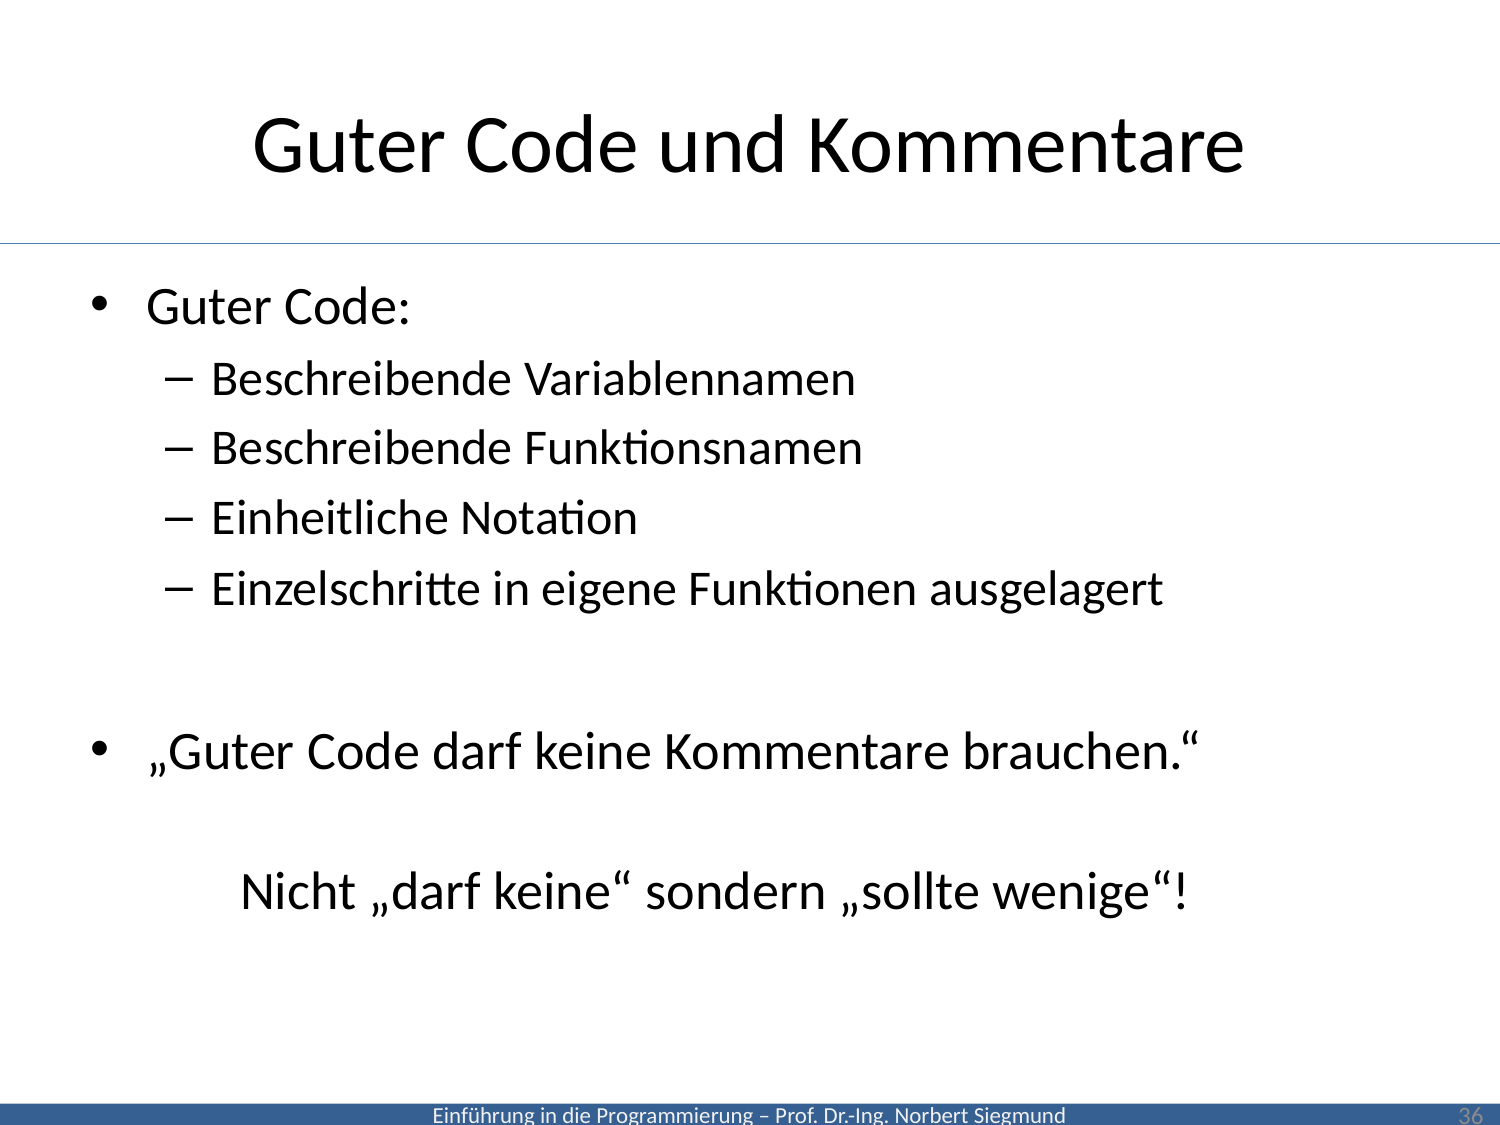

# Guter Code und Kommentare
Guter Code:
Beschreibende Variablennamen
Beschreibende Funktionsnamen
Einheitliche Notation
Einzelschritte in eigene Funktionen ausgelagert

„Guter Code darf keine Kommentare brauchen.“
	Nicht „darf keine“ sondern „sollte wenige“!
36